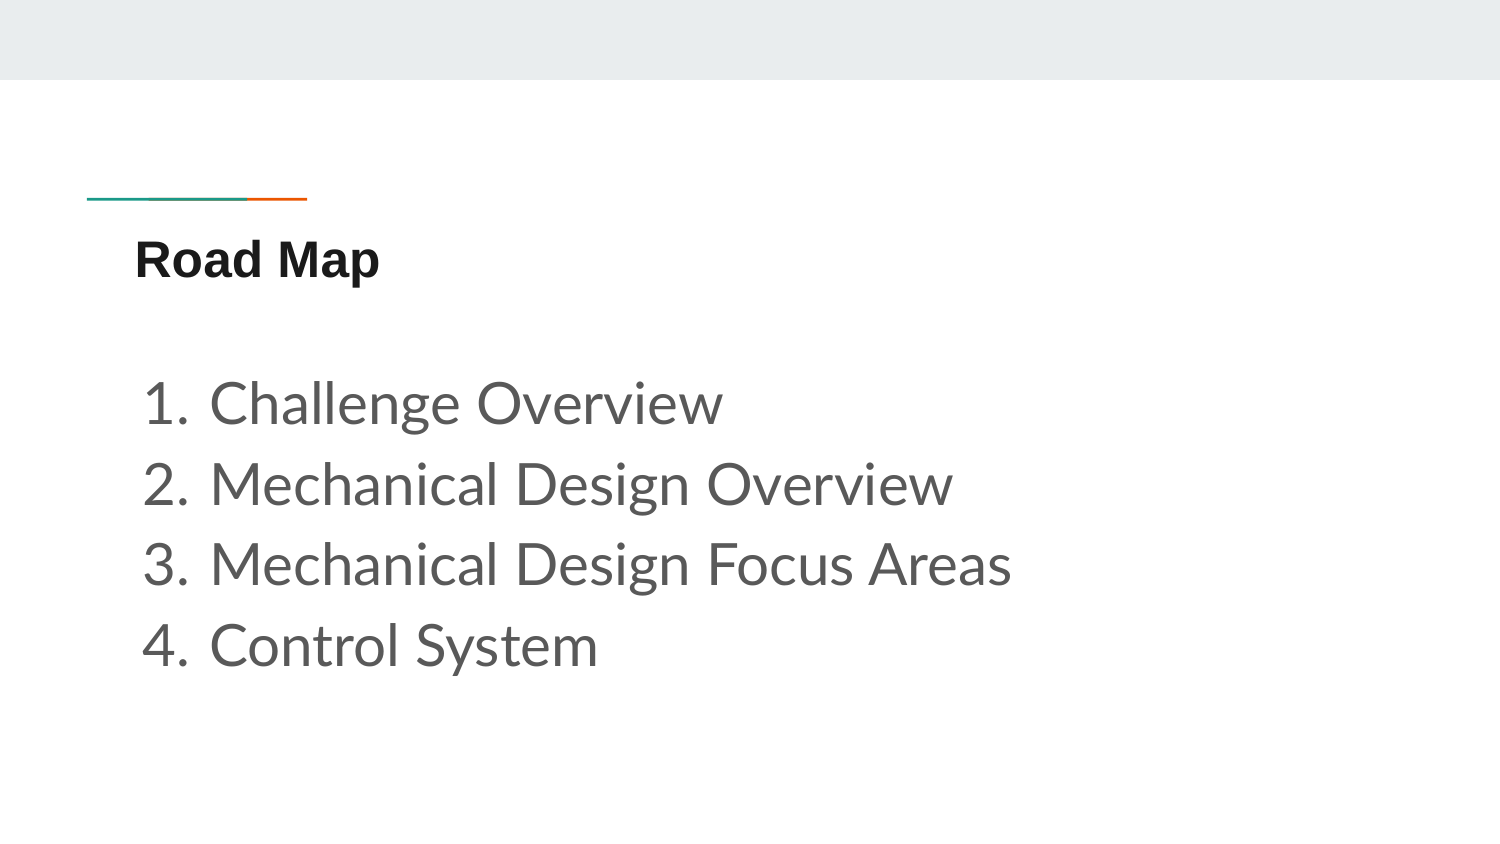

# Road Map
Challenge Overview
Mechanical Design Overview
Mechanical Design Focus Areas
Control System